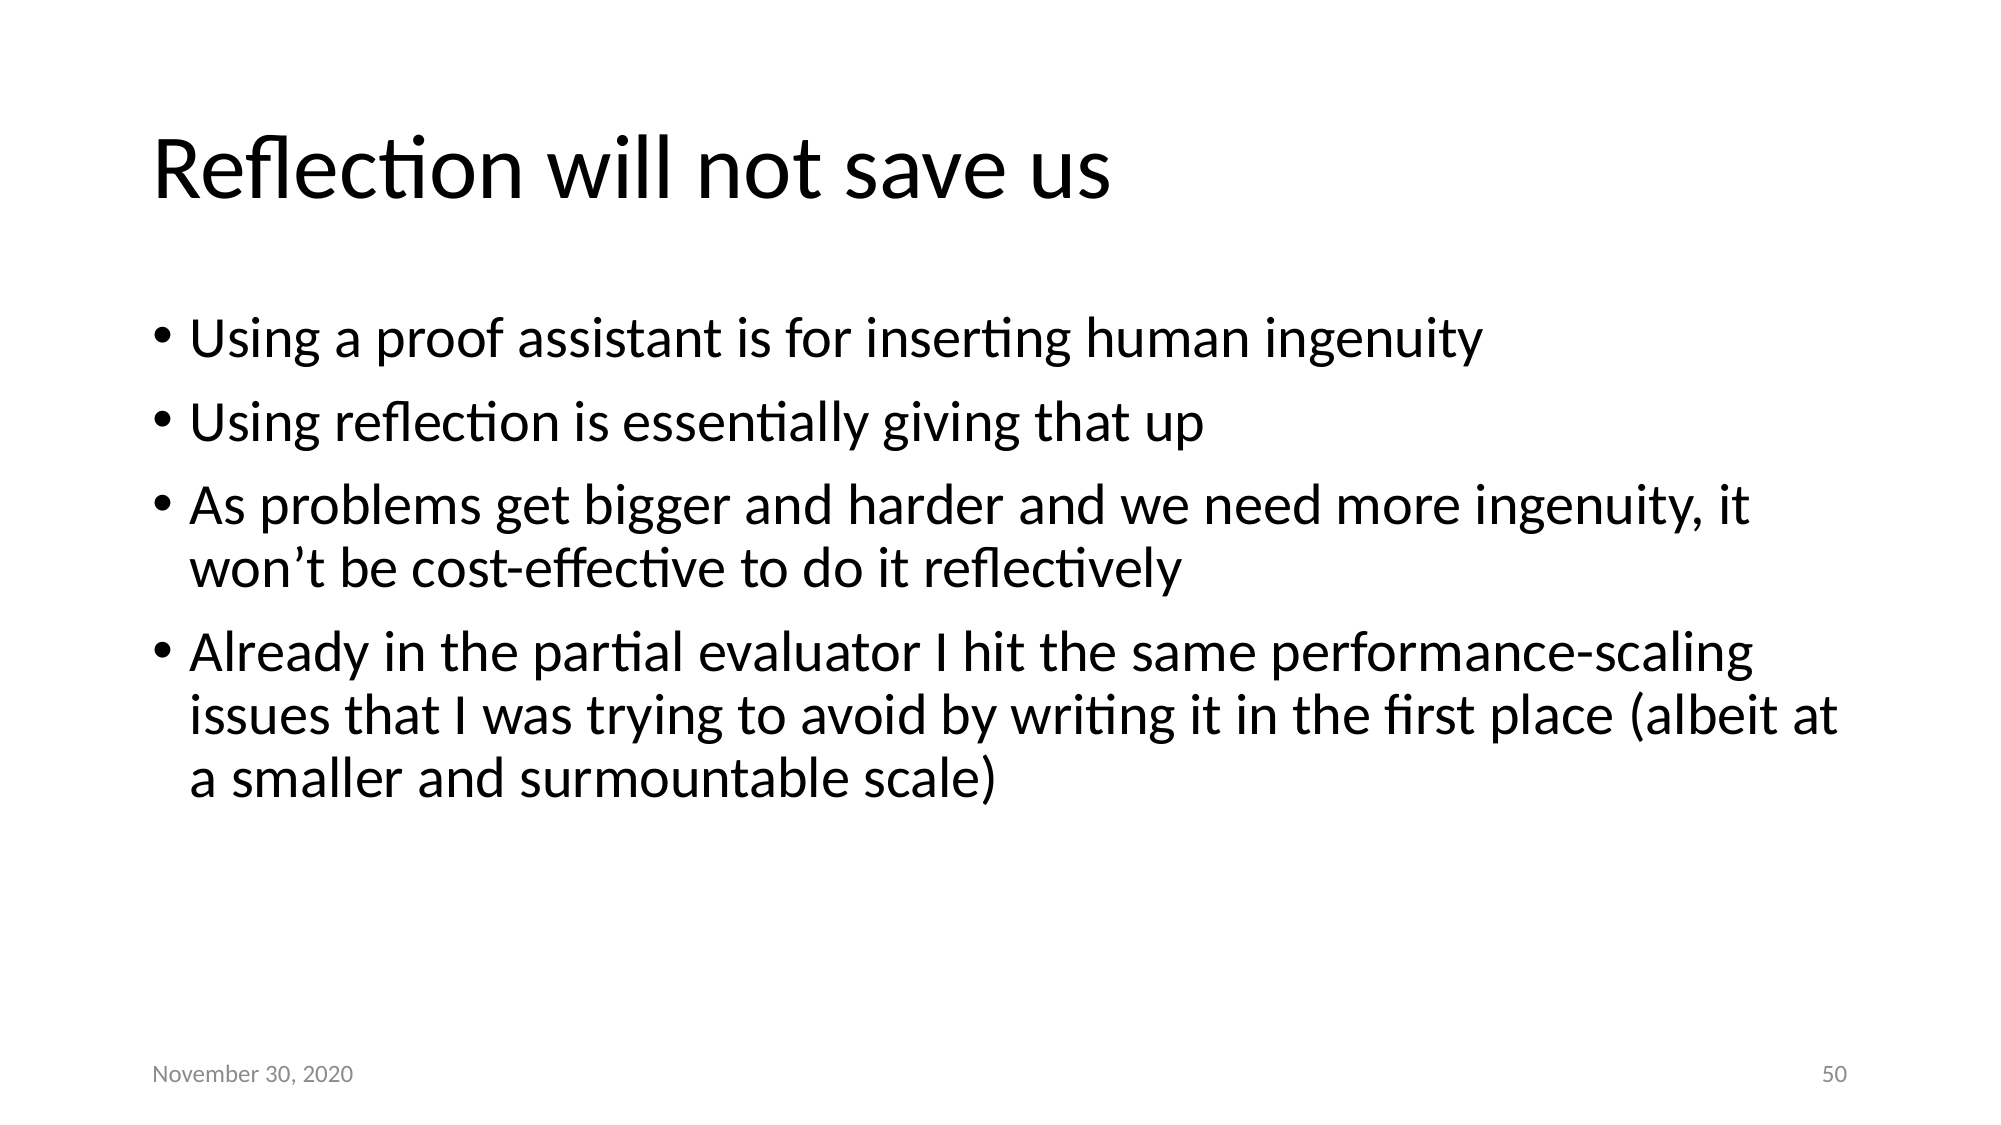

# Reflection will not save us
Using a proof assistant is for inserting human ingenuity
Using reflection is essentially giving that up
As problems get bigger and harder and we need more ingenuity, it won’t be cost-effective to do it reflectively
Already in the partial evaluator I hit the same performance-scaling issues that I was trying to avoid by writing it in the first place (albeit at a smaller and surmountable scale)
November 30, 2020
50